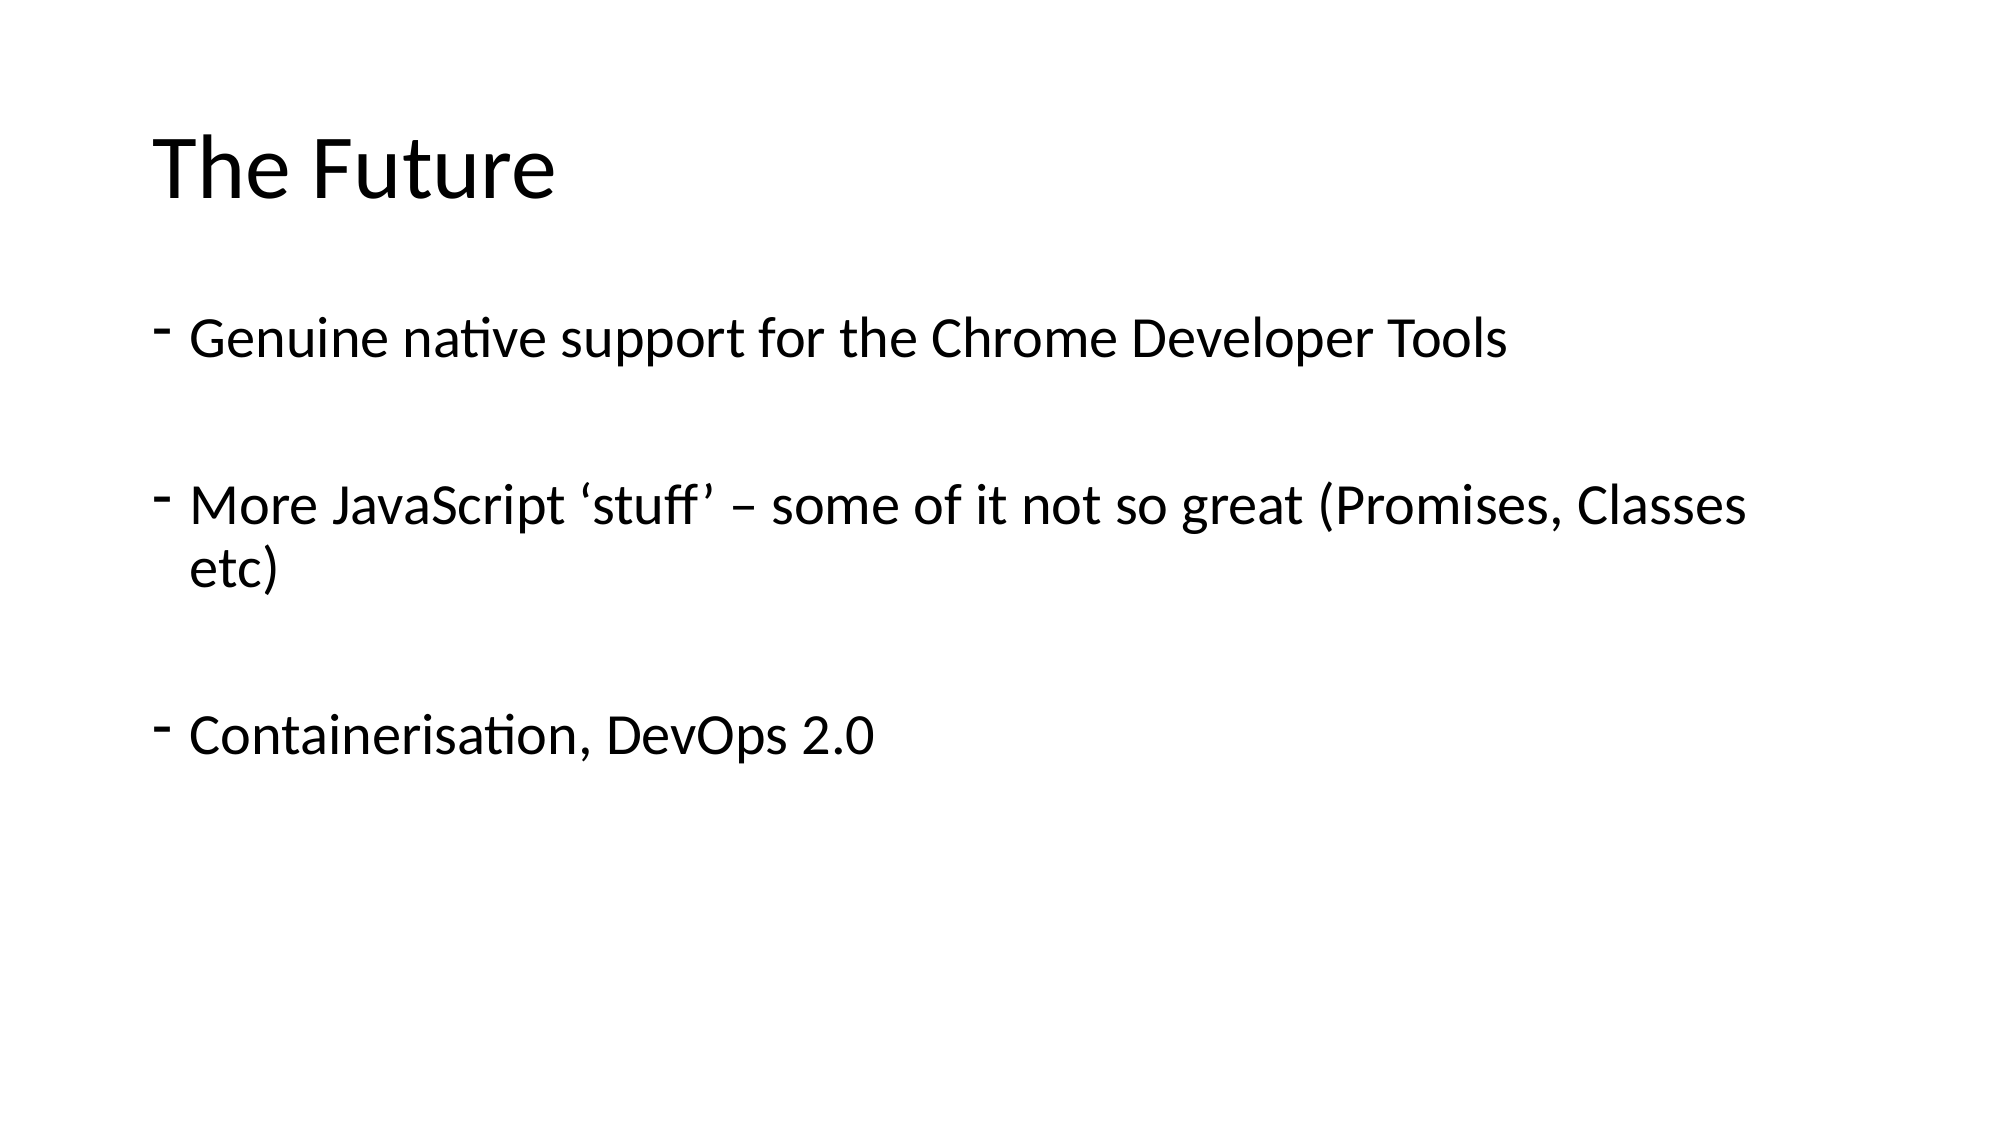

# The Future
Genuine native support for the Chrome Developer Tools

More JavaScript ‘stuff’ – some of it not so great (Promises, Classes etc)

Containerisation, DevOps 2.0